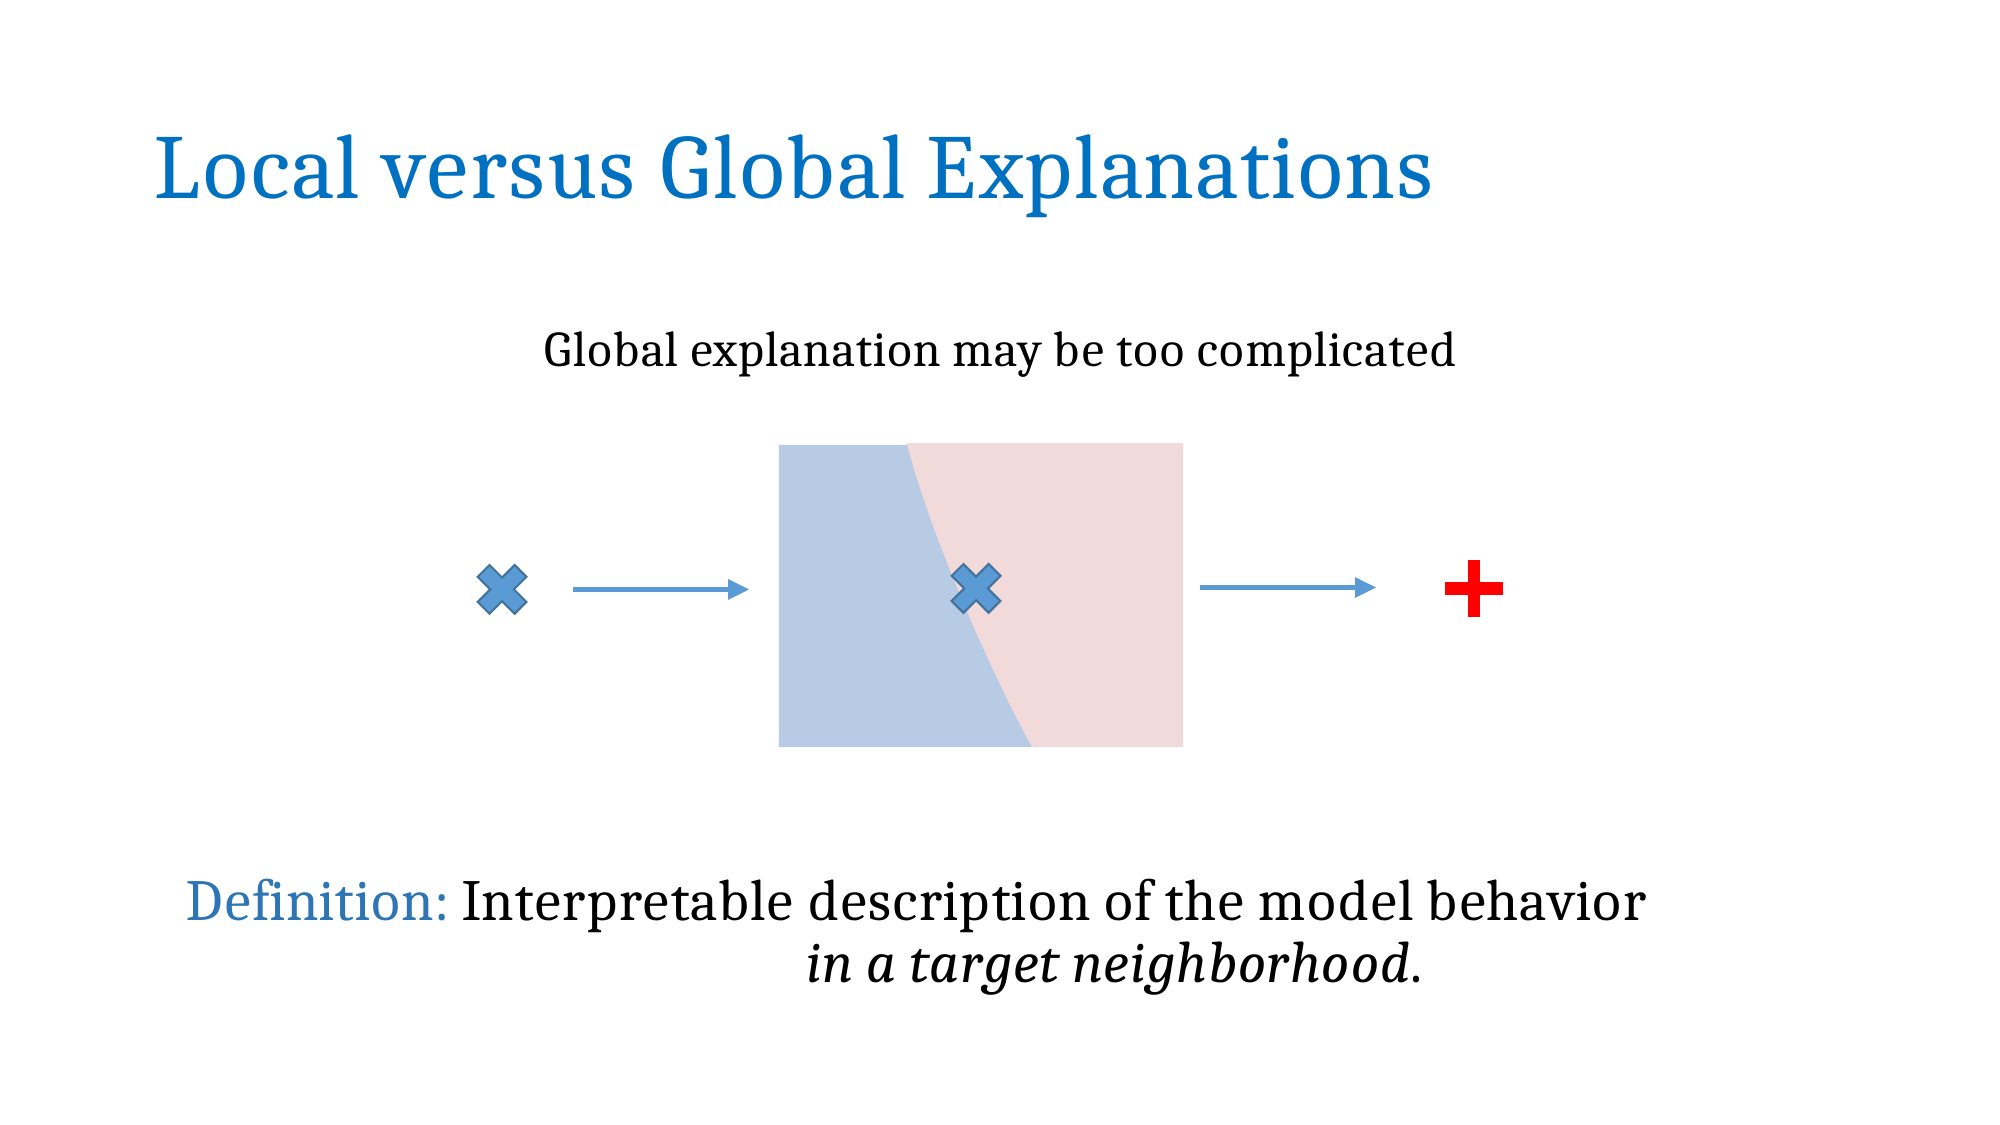

# Local versus Global Explanations
Global explanation may be too complicated

Definition: Interpretable description of the model behavior
				 in a target neighborhood.